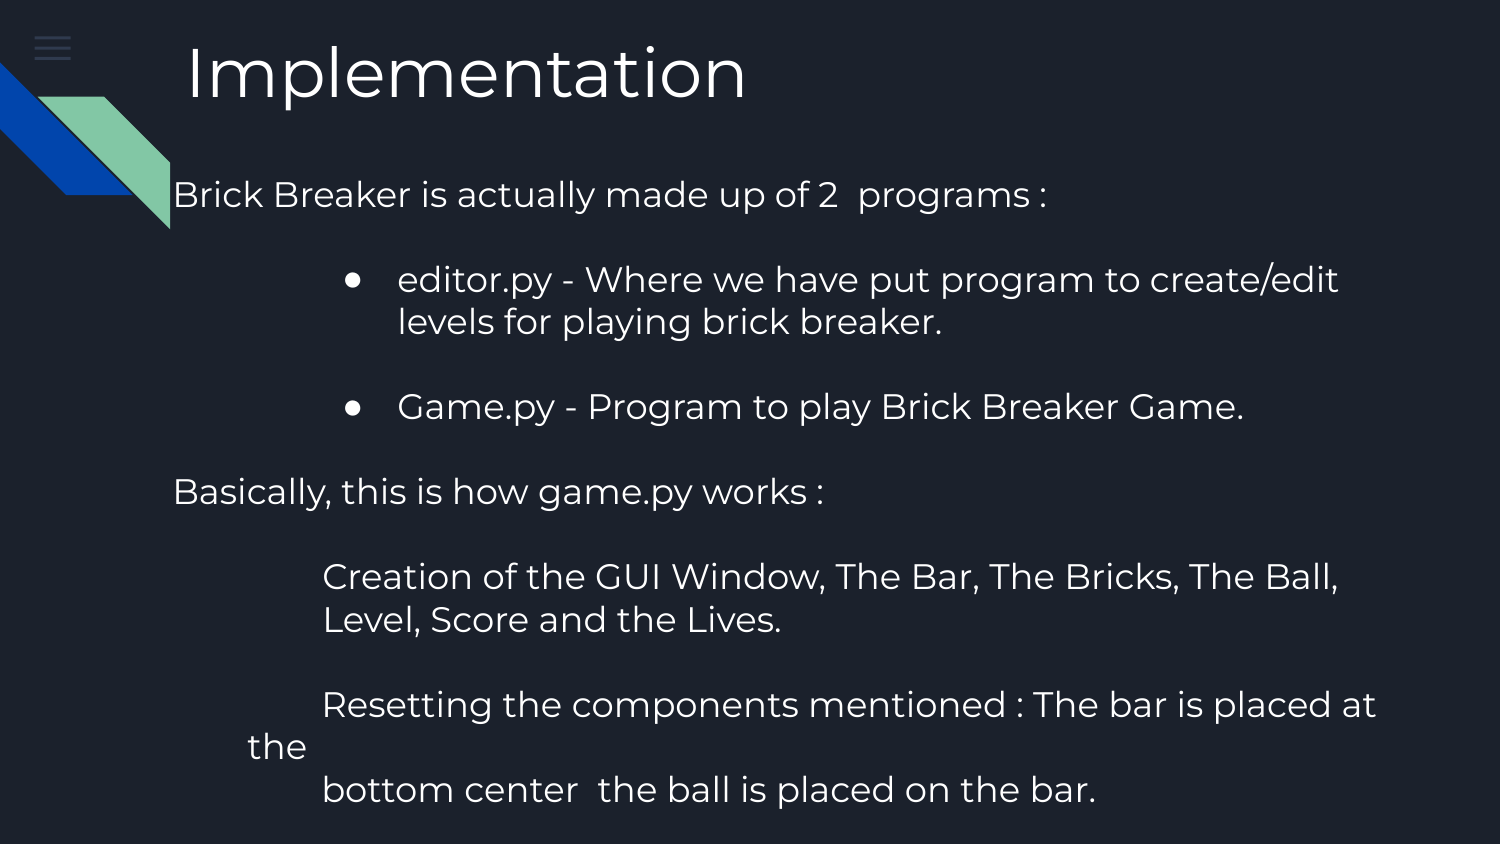

# Implementation

Brick Breaker is actually made up of 2  programs :

editor.py - Where we have put program to create/edit levels for playing brick breaker.

Game.py - Program to play Brick Breaker Game.

Basically, this is how game.py works :

Creation of the GUI Window, The Bar, The Bricks, The Ball, Level, Score and the Lives.

        Resetting the components mentioned : The bar is placed at the
        bottom center  the ball is placed on the bar.